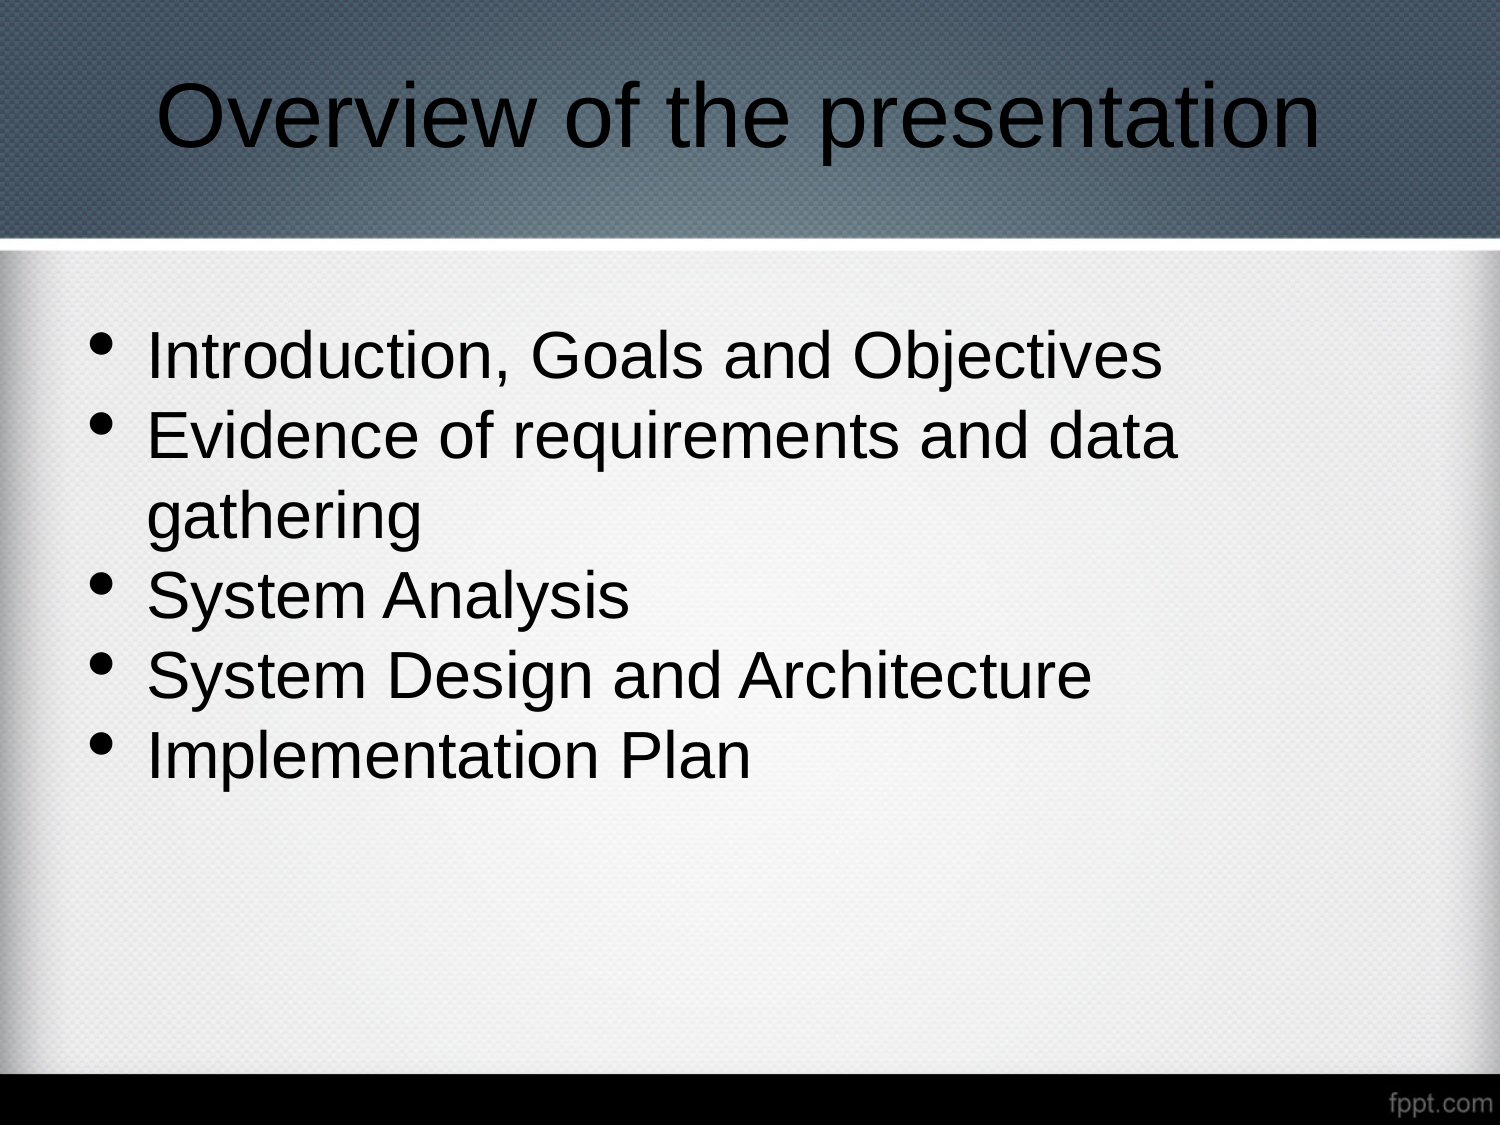

Overview of the presentation
Introduction, Goals and Objectives
Evidence of requirements and data gathering
System Analysis
System Design and Architecture
Implementation Plan